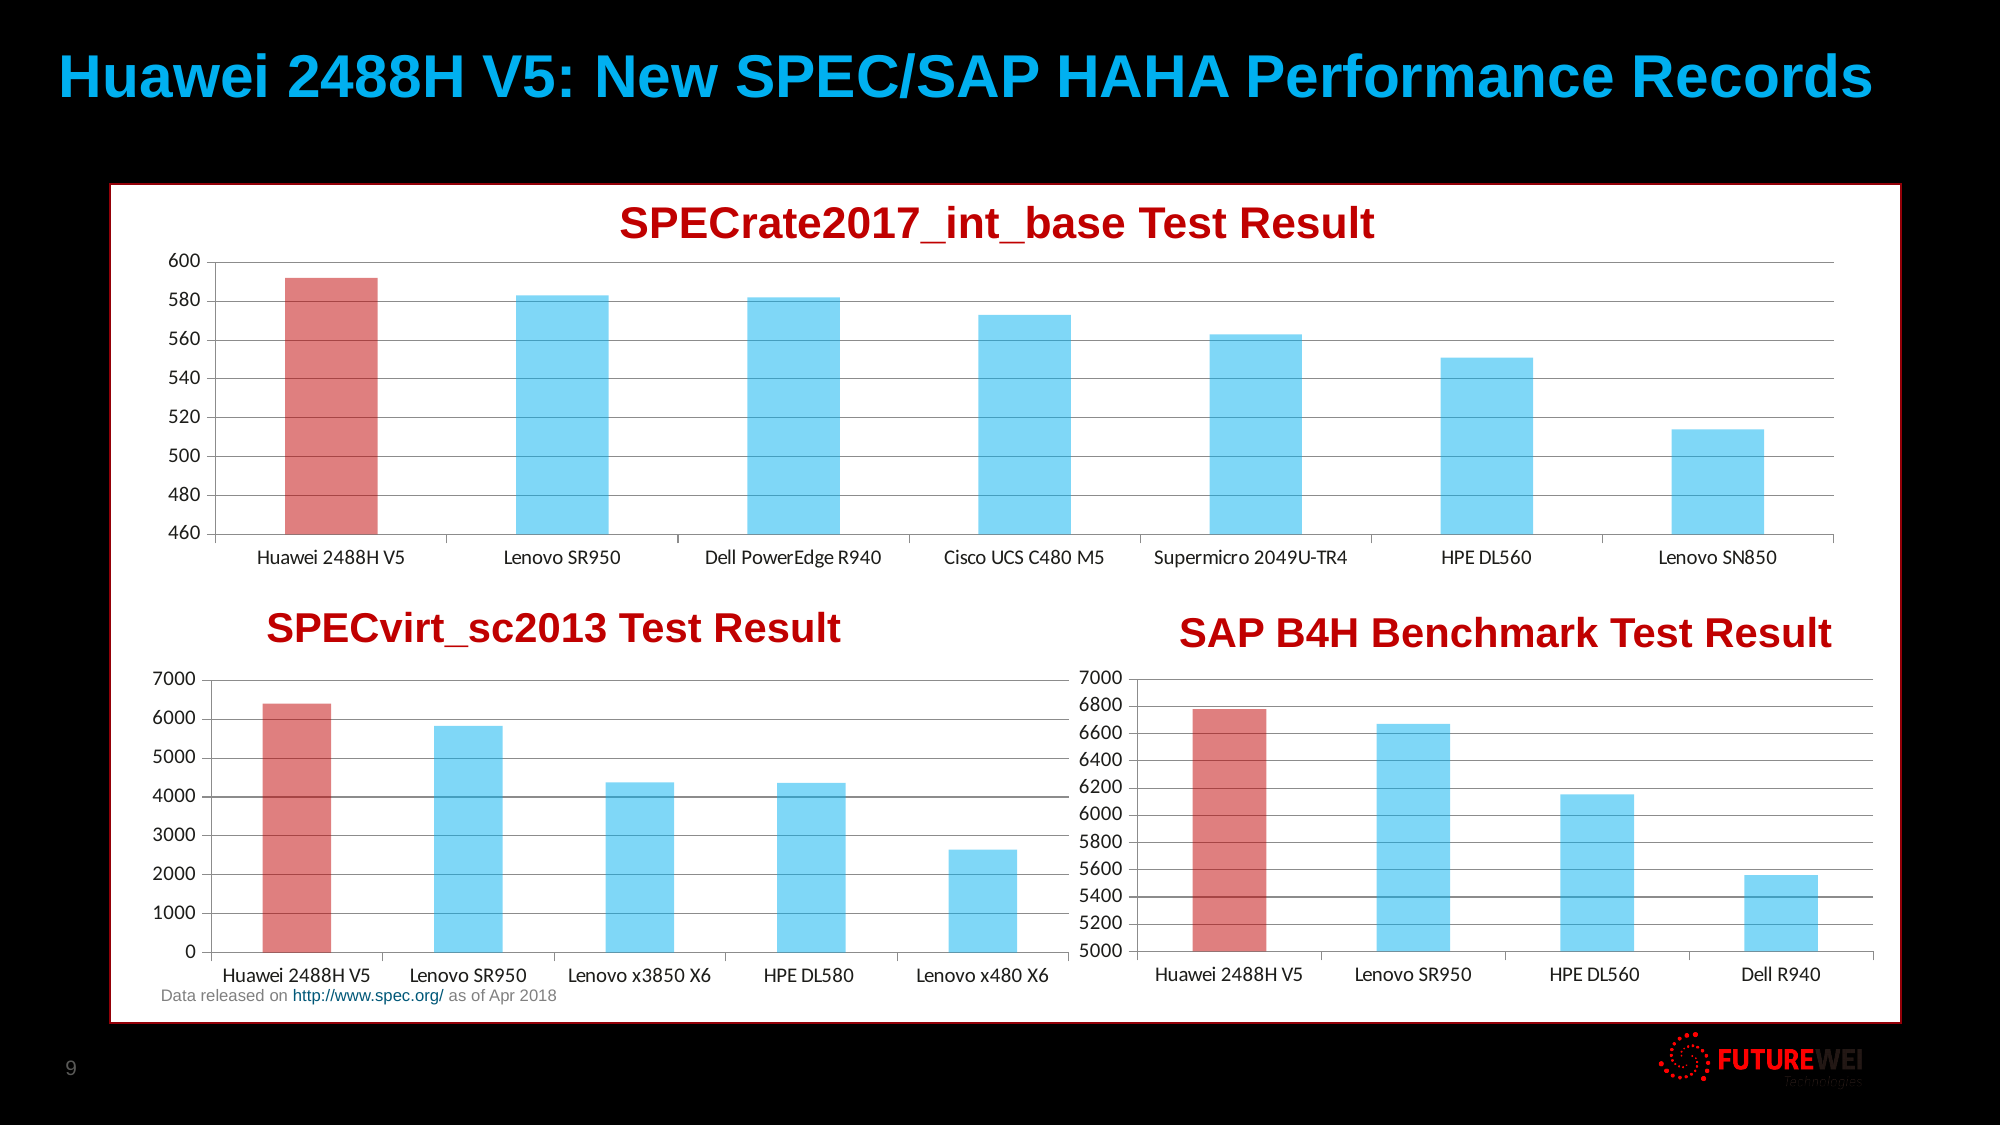

Huawei 2488H V5: New SPEC/SAP HAHA Performance Records

SPECrate2017_int_base Test Result

### Chart

| Category |  |
|---|---|
| Huawei 2488H V5 | 592.0 |
| Lenovo SR950 | 583.0 |
| Dell PowerEdge R940 | 582.0 |
| Cisco UCS C480 M5 | 573.0 |
| Supermicro 2049U-TR4   | 563.0 |
| HPE DL560 | 551.0 |
| Lenovo SN850 | 514.0 |
SPECvirt_sc2013 Test Result
SAP B4H Benchmark Test Result

### Chart

| Category |  |
|---|---|
| Huawei 2488H V5 | 6781.0 |
| Lenovo SR950 | 6672.0 |
| HPE DL560  | 6154.0 |
| Dell R940 | 5561.0 |

### Chart

| Category |  |
|---|---|
| Huawei 2488H V5 | 6399.0 |
| Lenovo SR950 | 5832.0 |
| Lenovo x3850 X6 | 4377.0 |
| HPE DL580  | 4363.0 |
| Lenovo x480 X6 | 2642.0 |
Data released on http://www.spec.org/ as of Apr 2018
9